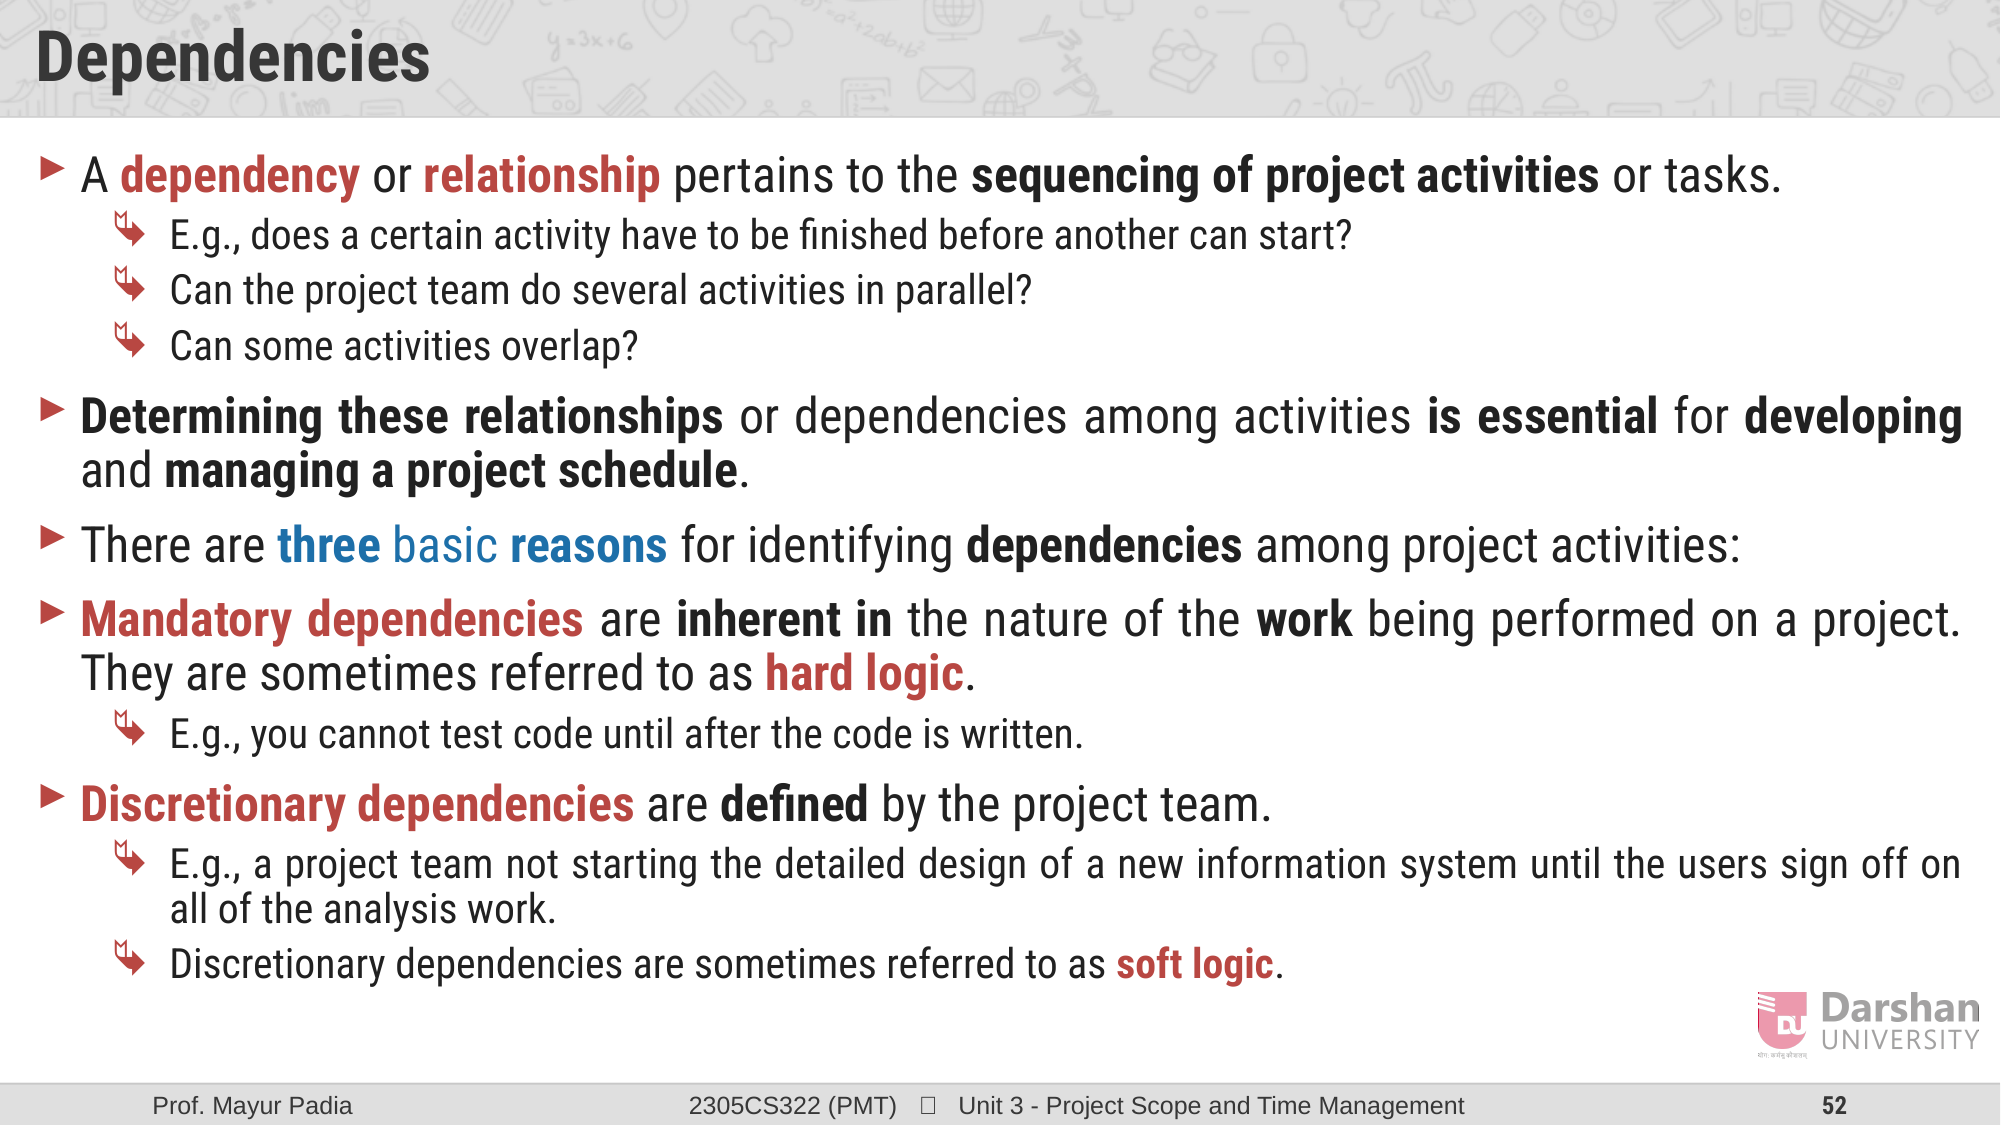

# Dependencies
A dependency or relationship pertains to the sequencing of project activities or tasks.
E.g., does a certain activity have to be finished before another can start?
Can the project team do several activities in parallel?
Can some activities overlap?
Determining these relationships or dependencies among activities is essential for developing and managing a project schedule.
There are three basic reasons for identifying dependencies among project activities:
Mandatory dependencies are inherent in the nature of the work being performed on a project. They are sometimes referred to as hard logic.
E.g., you cannot test code until after the code is written.
Discretionary dependencies are defined by the project team.
E.g., a project team not starting the detailed design of a new information system until the users sign off on all of the analysis work.
Discretionary dependencies are sometimes referred to as soft logic.